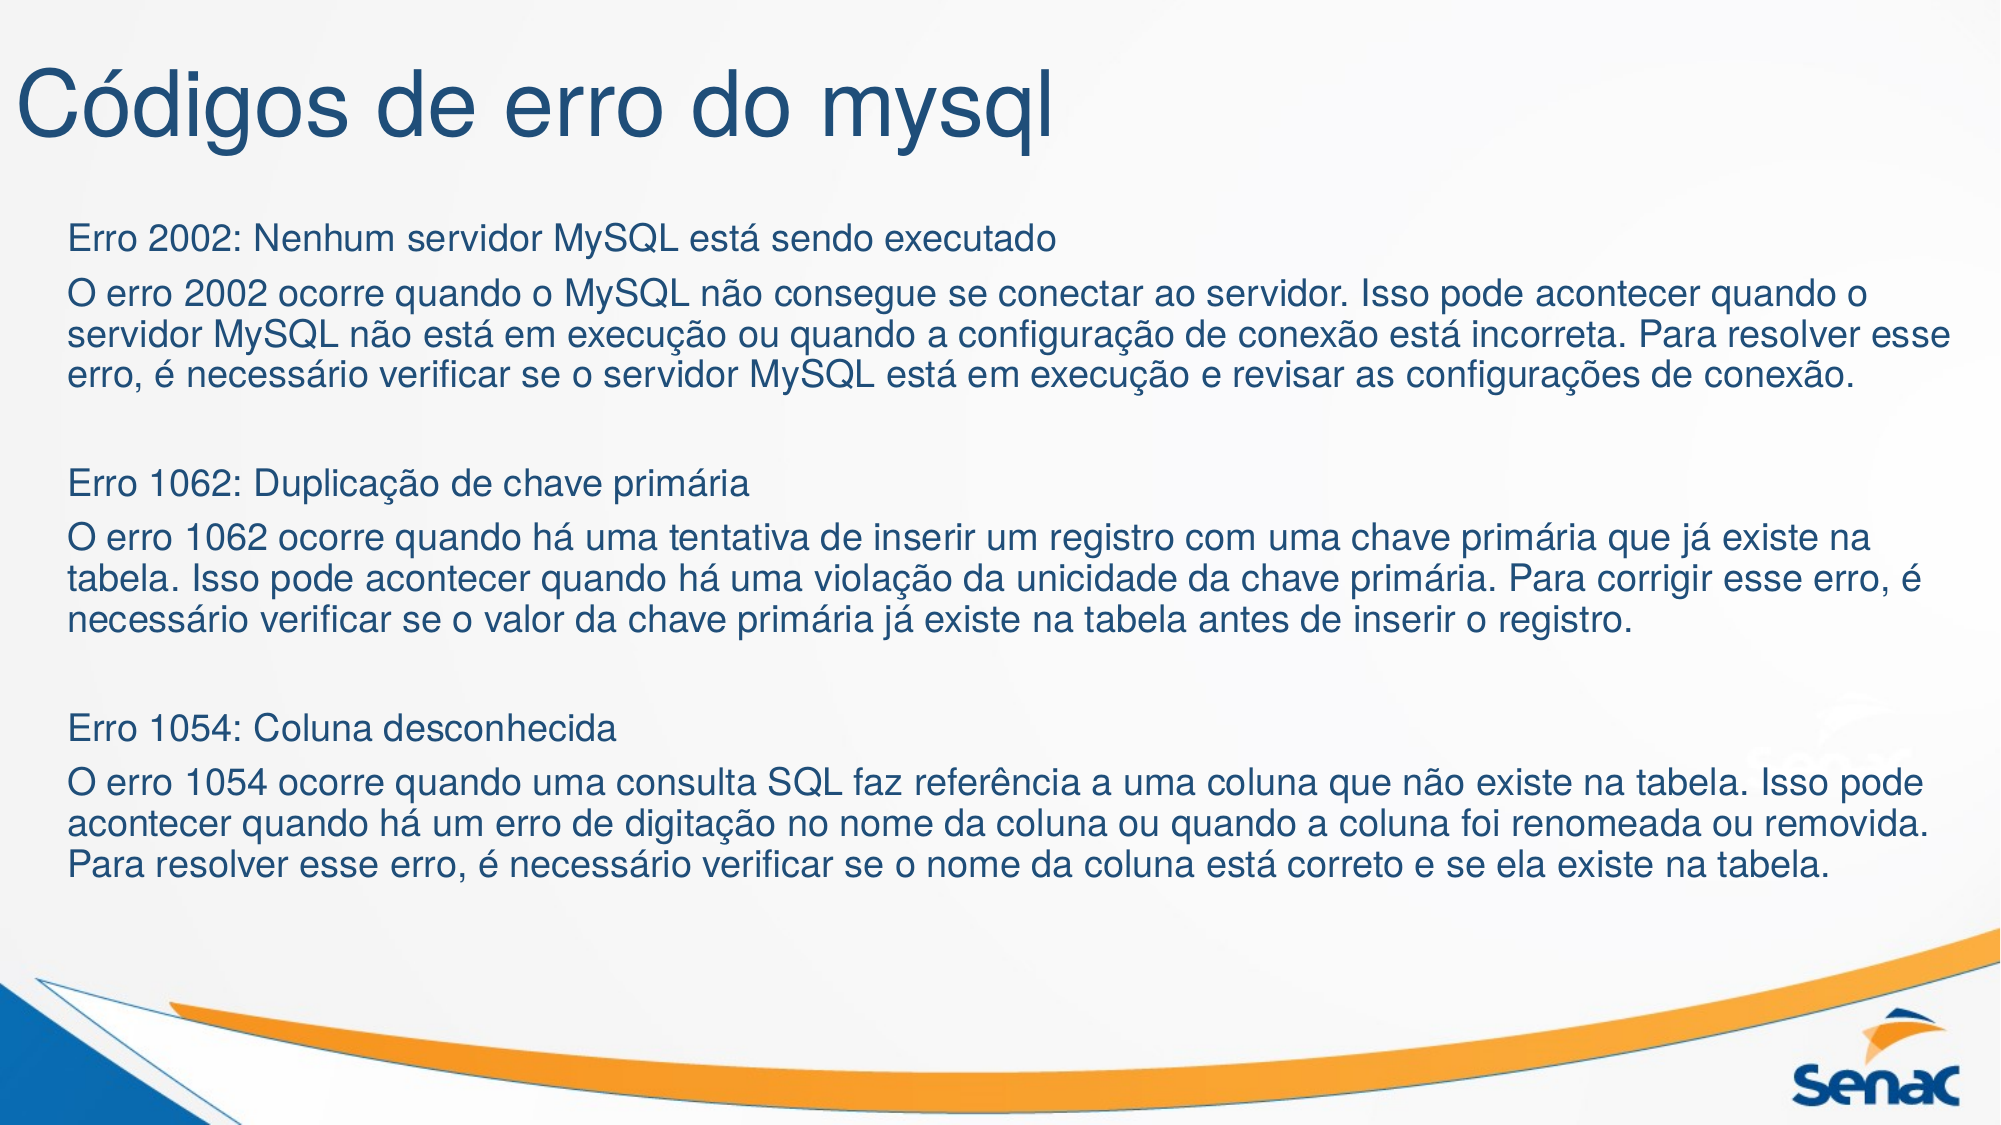

# Códigos de erro do mysql
Erro 2002: Nenhum servidor MySQL está sendo executado
O erro 2002 ocorre quando o MySQL não consegue se conectar ao servidor. Isso pode acontecer quando o servidor MySQL não está em execução ou quando a configuração de conexão está incorreta. Para resolver esse erro, é necessário verificar se o servidor MySQL está em execução e revisar as configurações de conexão.

Erro 1062: Duplicação de chave primária
O erro 1062 ocorre quando há uma tentativa de inserir um registro com uma chave primária que já existe na tabela. Isso pode acontecer quando há uma violação da unicidade da chave primária. Para corrigir esse erro, é necessário verificar se o valor da chave primária já existe na tabela antes de inserir o registro.

Erro 1054: Coluna desconhecida
O erro 1054 ocorre quando uma consulta SQL faz referência a uma coluna que não existe na tabela. Isso pode acontecer quando há um erro de digitação no nome da coluna ou quando a coluna foi renomeada ou removida. Para resolver esse erro, é necessário verificar se o nome da coluna está correto e se ela existe na tabela.